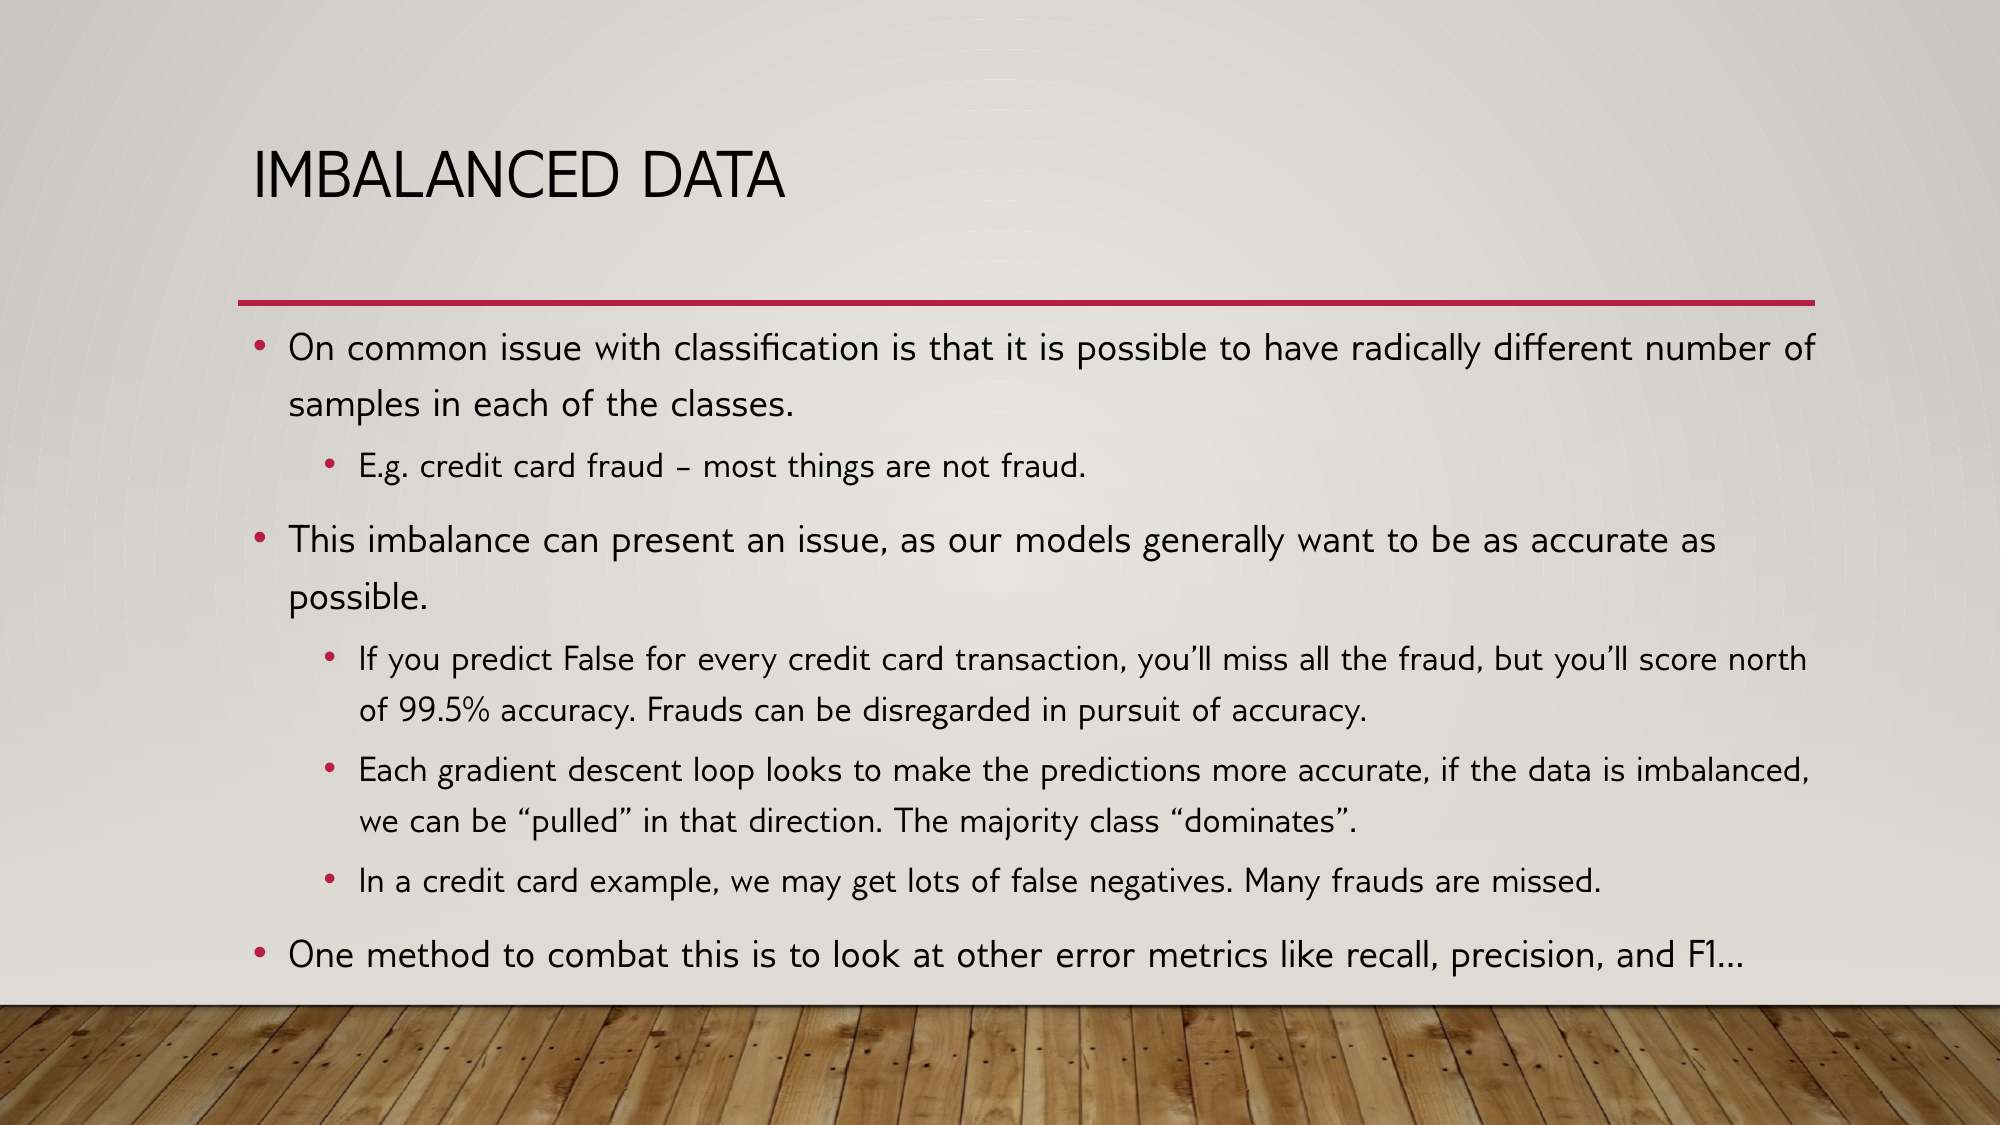

# Imbalanced Data
On common issue with classification is that it is possible to have radically different number of samples in each of the classes.
E.g. credit card fraud – most things are not fraud.
This imbalance can present an issue, as our models generally want to be as accurate as possible.
If you predict False for every credit card transaction, you’ll miss all the fraud, but you’ll score north of 99.5% accuracy. Frauds can be disregarded in pursuit of accuracy.
Each gradient descent loop looks to make the predictions more accurate, if the data is imbalanced, we can be “pulled” in that direction. The majority class “dominates”.
In a credit card example, we may get lots of false negatives. Many frauds are missed.
One method to combat this is to look at other error metrics like recall, precision, and F1...